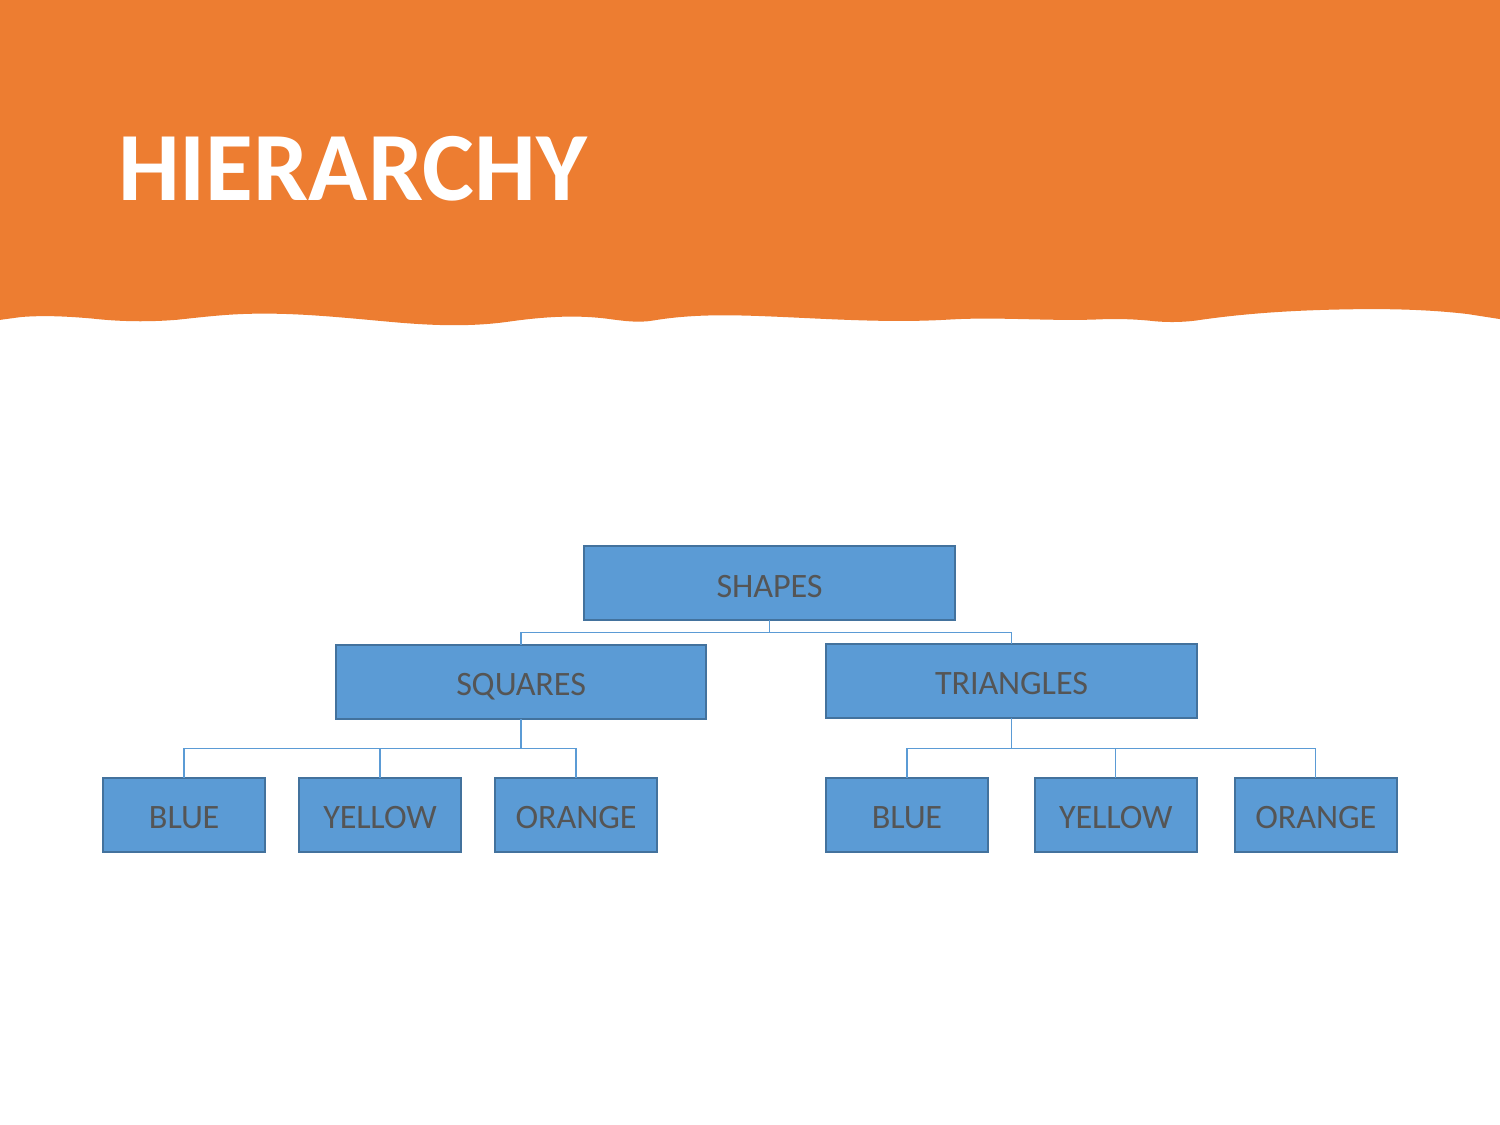

# HIERARCHY
SHAPES
TRIANGLES
SQUARES
BLUE
YELLOW
ORANGE
BLUE
YELLOW
ORANGE